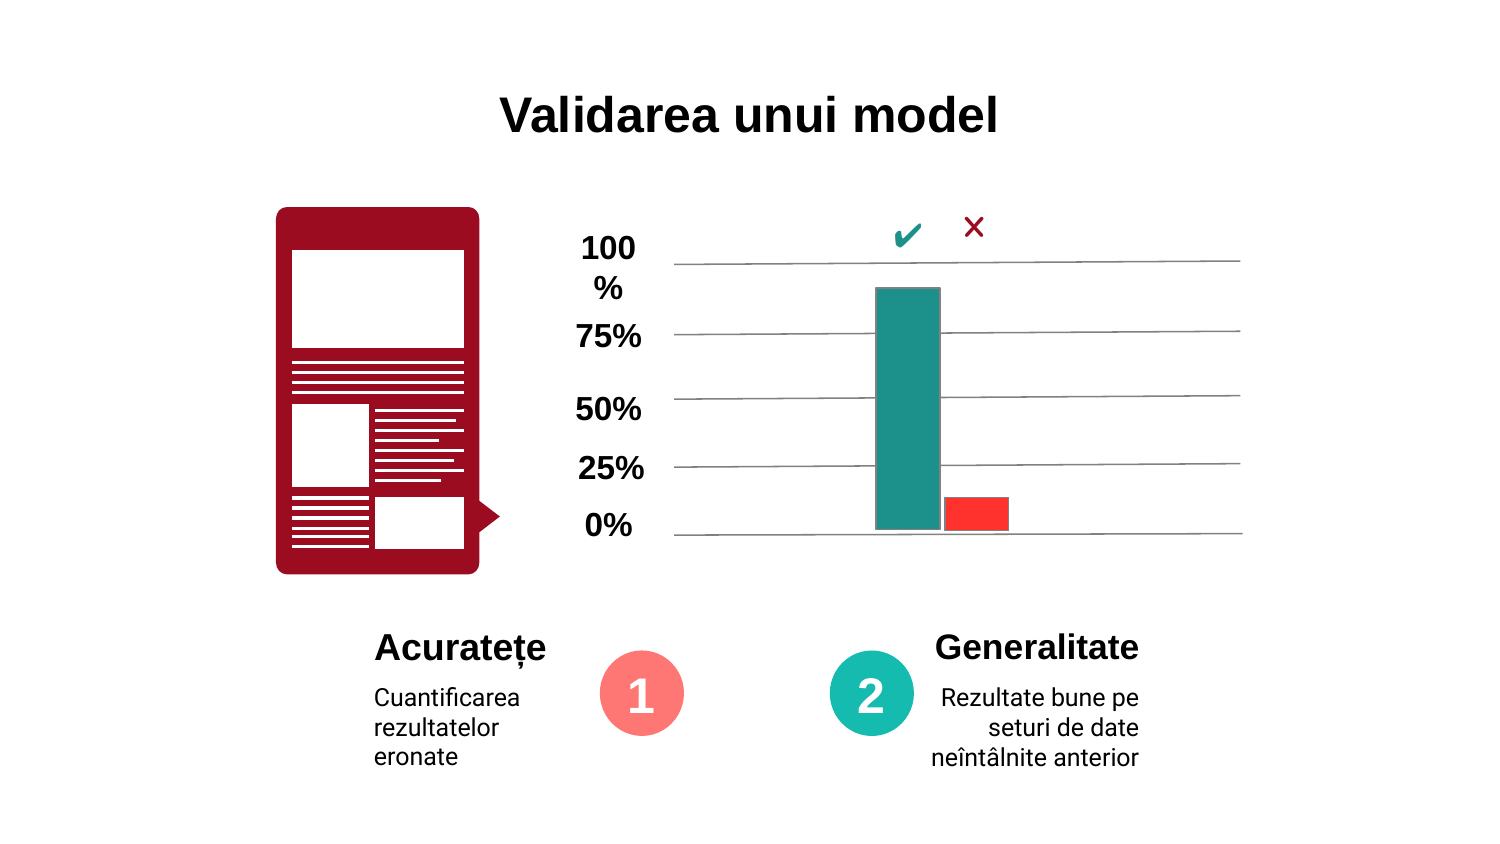

# Validarea unui model
x
✔

100%

75%

50%

25%

0%

Acuratețe
Cuantificarea rezultatelor eronate
1
Generalitate
Rezultate bune pe seturi de date neîntâlnite anterior
2